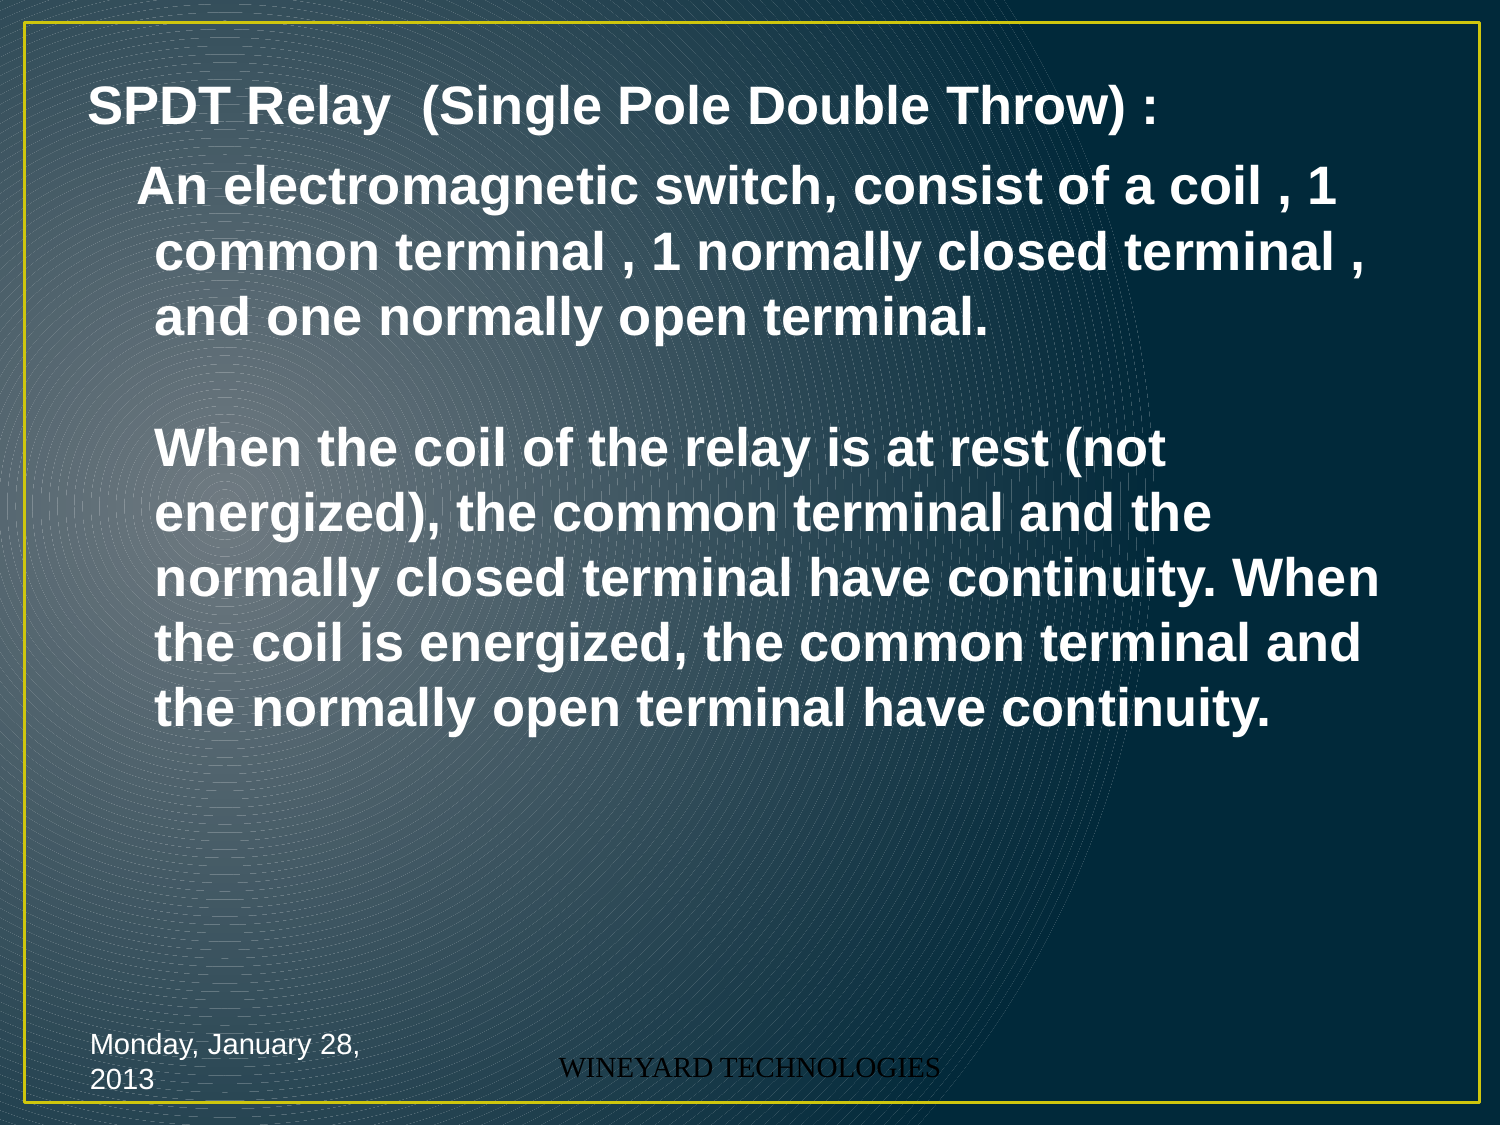

SPDT Relay  (Single Pole Double Throw) :
   An electromagnetic switch, consist of a coil , 1 common terminal , 1 normally closed terminal , and one normally open terminal.
When the coil of the relay is at rest (not energized), the common terminal and the normally closed terminal have continuity. When the coil is energized, the common terminal and the normally open terminal have continuity.
Monday, January 28, 2013
WINEYARD TECHNOLOGIES